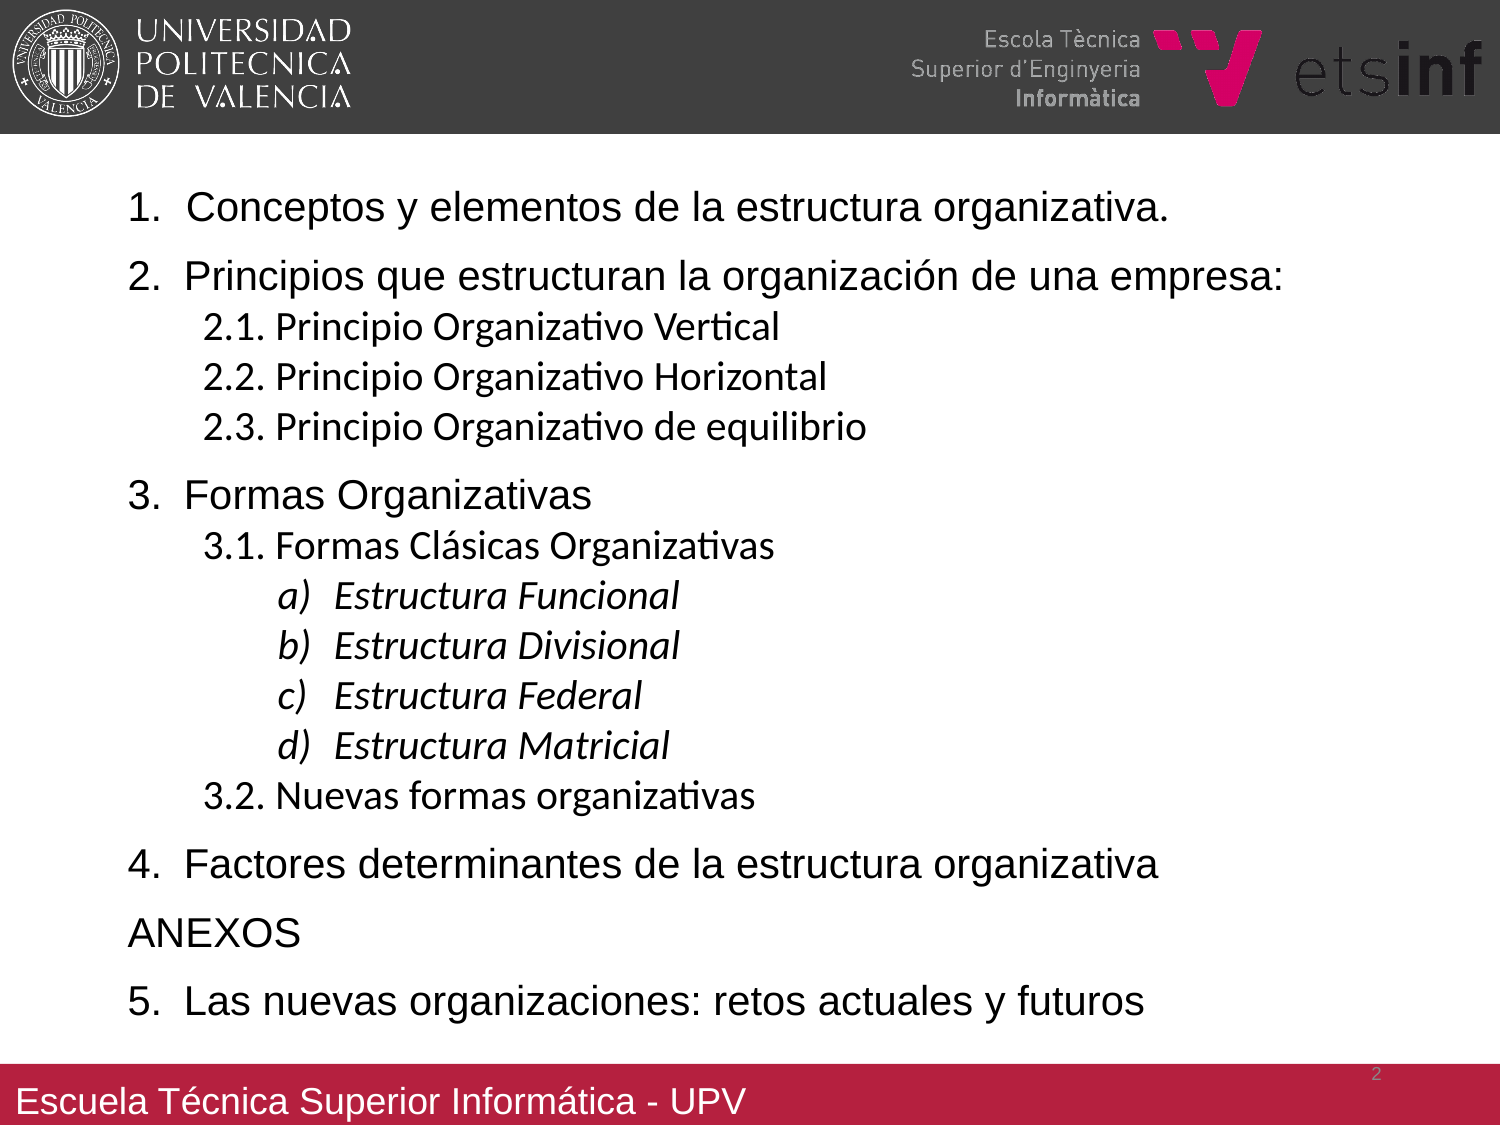

Conceptos y elementos de la estructura organizativa.
Principios que estructuran la organización de una empresa:
2.1. Principio Organizativo Vertical
2.2. Principio Organizativo Horizontal
2.3. Principio Organizativo de equilibrio
Formas Organizativas
3.1. Formas Clásicas Organizativas
Estructura Funcional
Estructura Divisional
Estructura Federal
Estructura Matricial
3.2. Nuevas formas organizativas
Factores determinantes de la estructura organizativa
ANEXOS
Las nuevas organizaciones: retos actuales y futuros
2